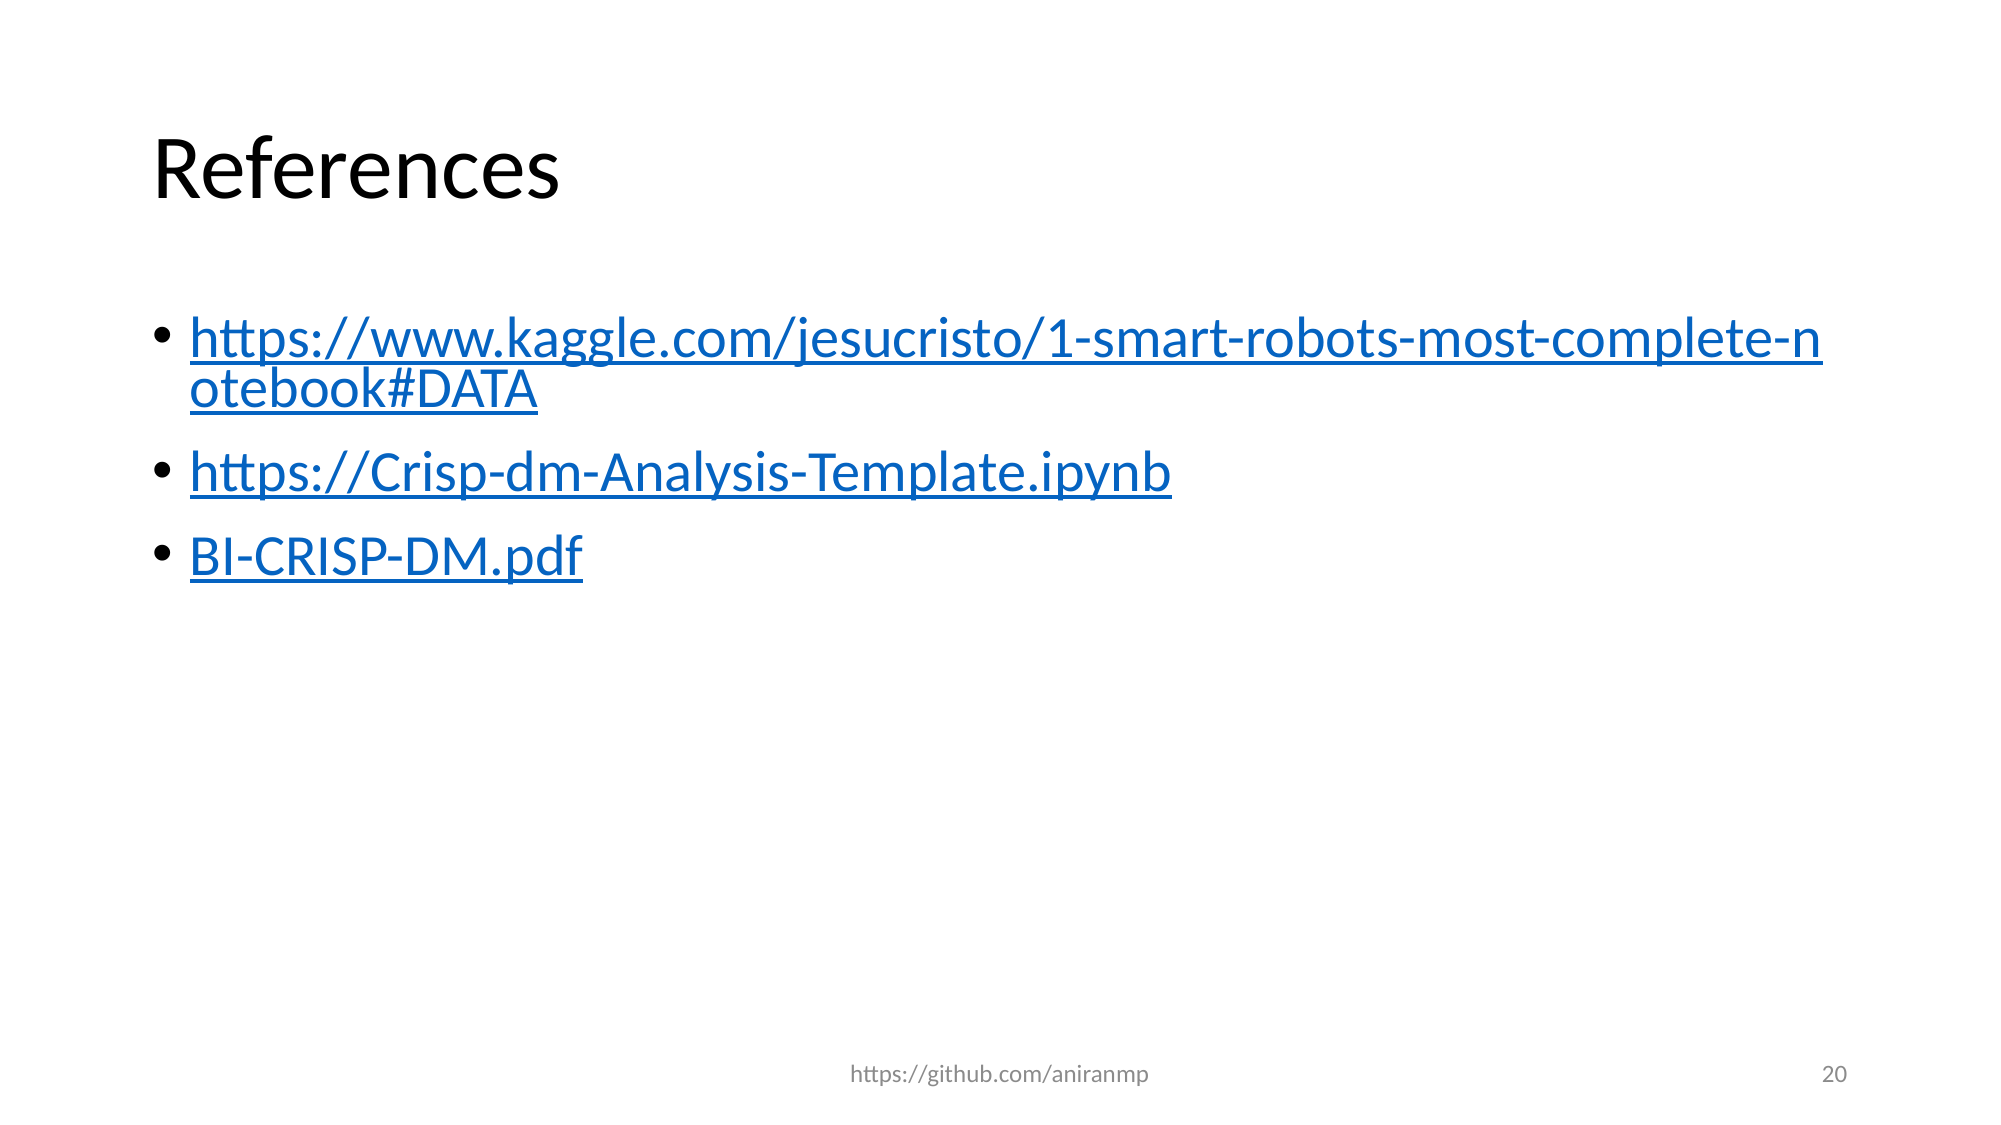

# References
https://www.kaggle.com/jesucristo/1-smart-robots-most-complete-notebook#DATA
https://Crisp-dm-Analysis-Template.ipynb
BI-CRISP-DM.pdf
https://github.com/aniranmp
 20